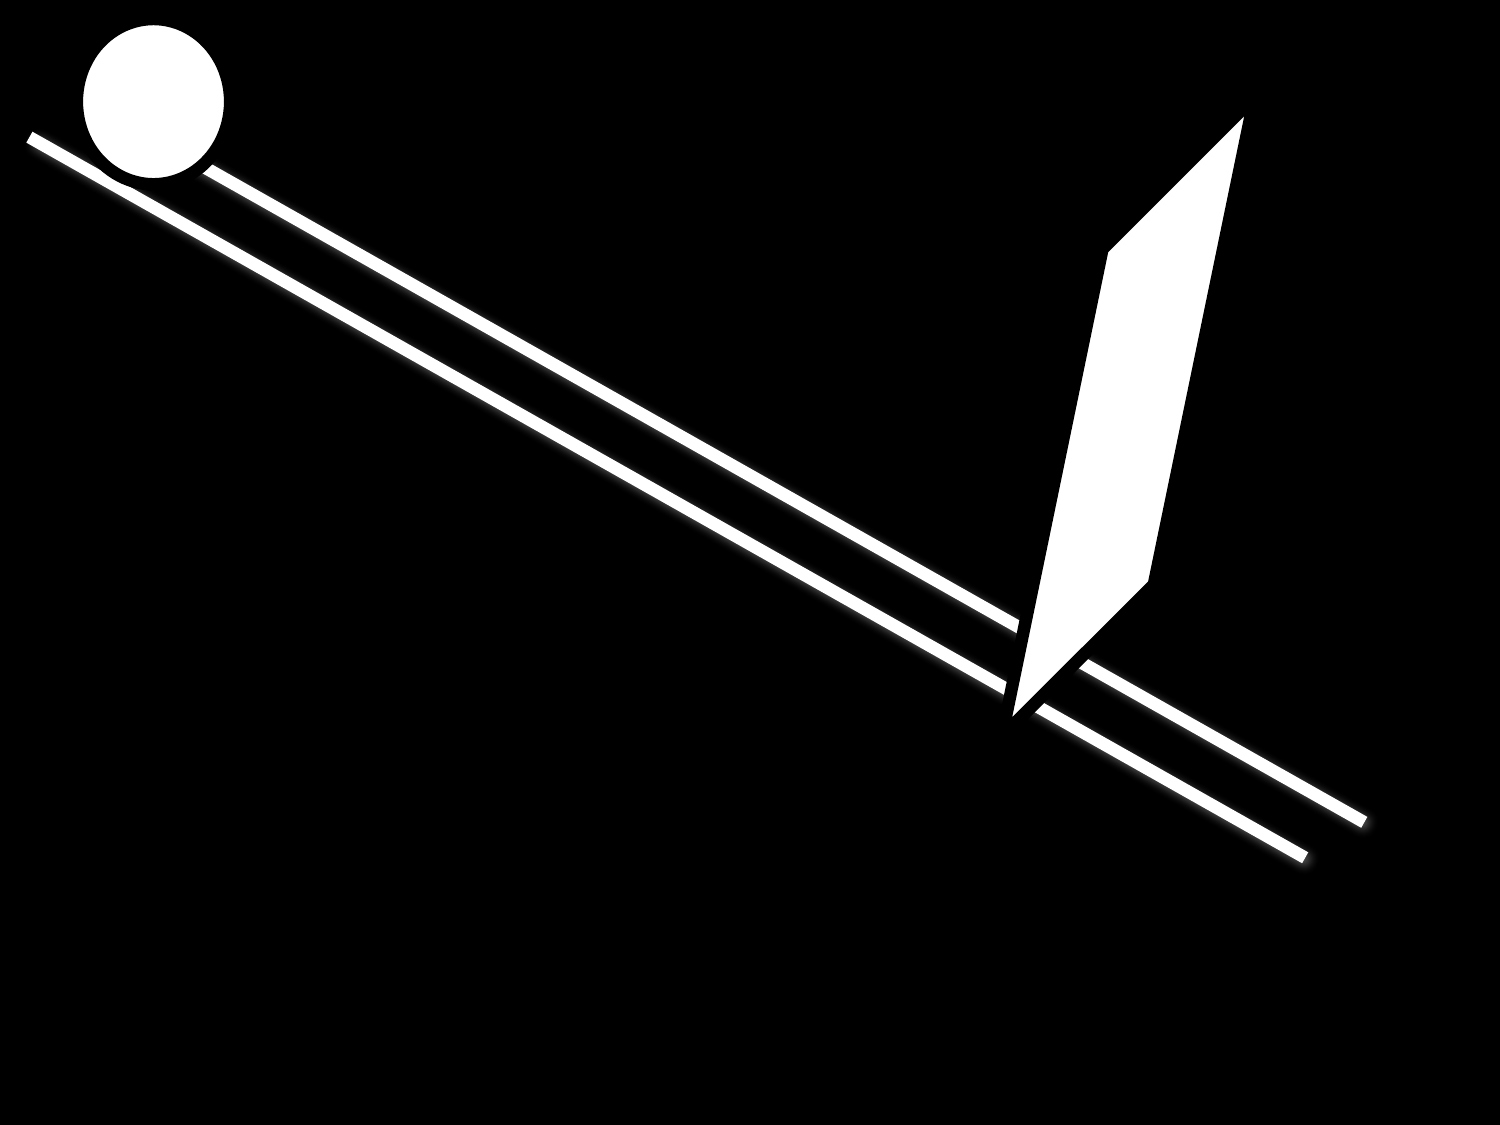

— Neil Berthier, De Blois, et al. (2000: 395)